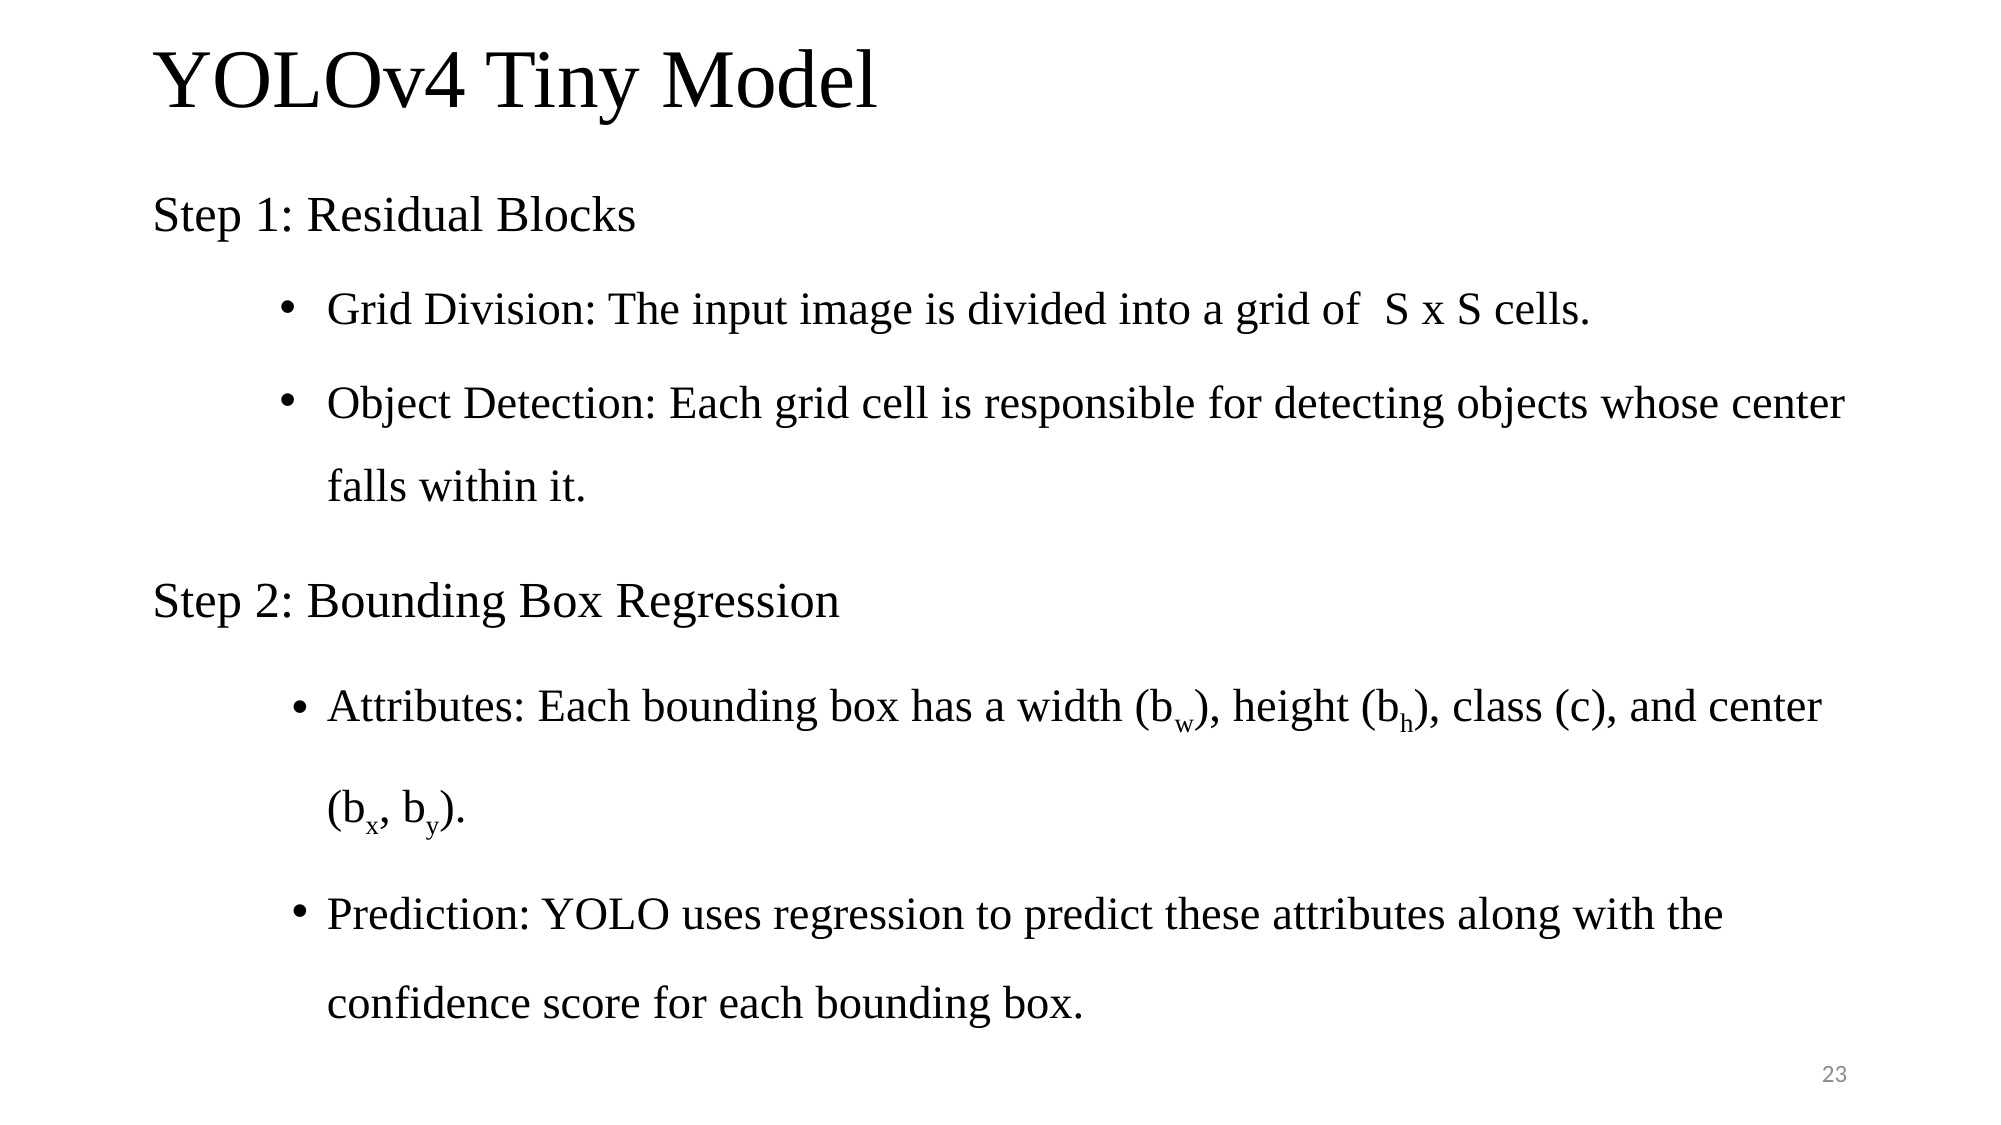

# YOLOv4 Tiny Model
Step 1: Residual Blocks
Grid Division: The input image is divided into a grid of  S x S cells.
Object Detection: Each grid cell is responsible for detecting objects whose center falls within it.
Step 2: Bounding Box Regression
Attributes: Each bounding box has a width (bw), height (bh), class (c), and center (bx, by).
Prediction: YOLO uses regression to predict these attributes along with the confidence score for each bounding box.
23